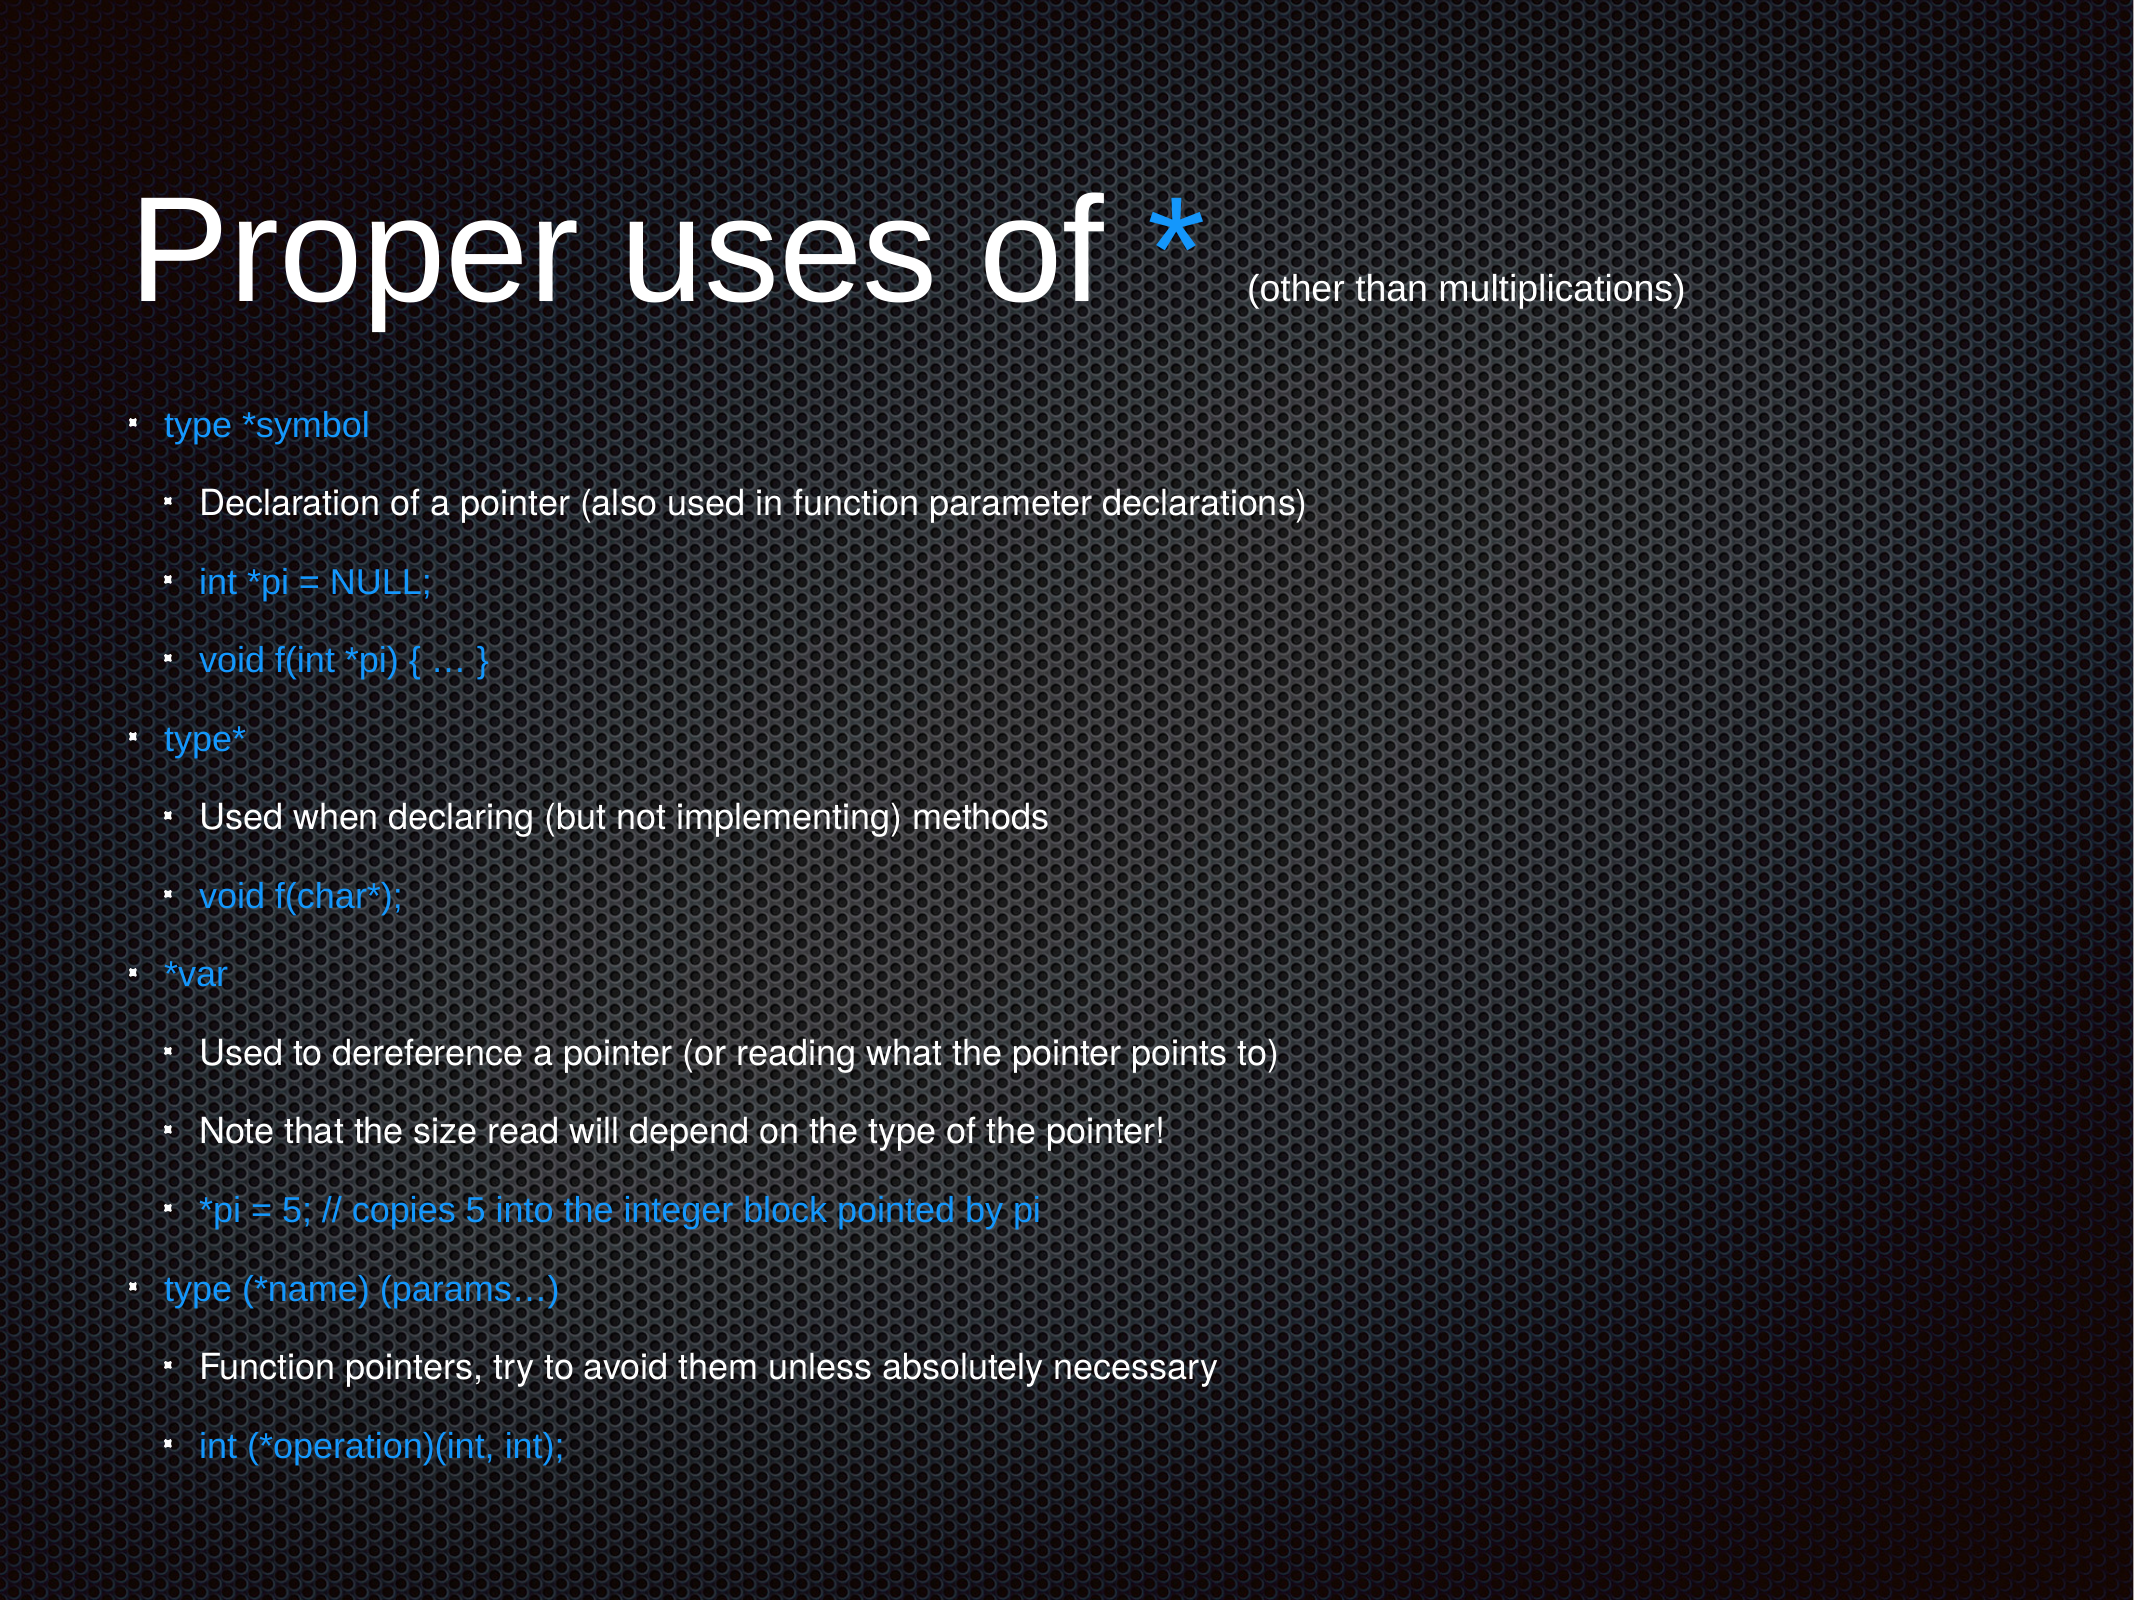

# Proper uses of * (other than multiplications)
type *symbol
Declaration of a pointer (also used in function parameter declarations)
int *pi = NULL;
void f(int *pi) { … }
type*
Used when declaring (but not implementing) methods
void f(char*);
*var
Used to dereference a pointer (or reading what the pointer points to)
Note that the size read will depend on the type of the pointer!
*pi = 5; // copies 5 into the integer block pointed by pi
type (*name) (params…)
Function pointers, try to avoid them unless absolutely necessary
int (*operation)(int, int);
10